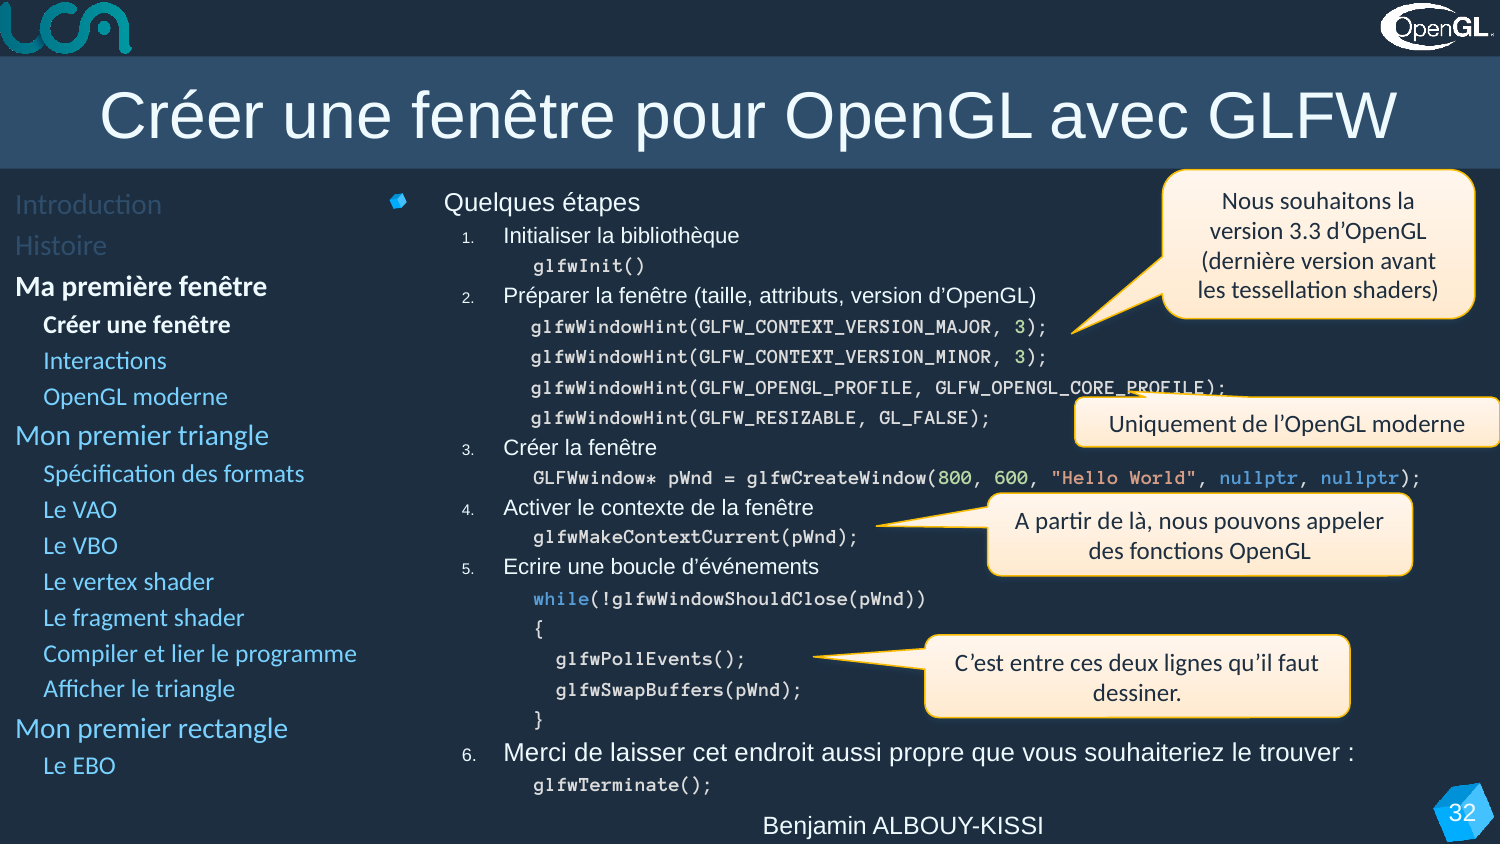

# Créer une fenêtre pour OpenGL avec GLFW
Nous souhaitons la version 3.3 d’OpenGL (dernière version avant les tessellation shaders)
Introduction
Histoire
Ma première fenêtre
Créer une fenêtre
Interactions
OpenGL moderne
Mon premier triangle
Spécification des formats
Le VAO
Le VBO
Le vertex shader
Le fragment shader
Compiler et lier le programme
Afficher le triangle
Mon premier rectangle
Le EBO

Quelques étapes
Initialiser la bibliothèque
glfwInit()
Préparer la fenêtre (taille, attributs, version d’OpenGL)
glfwWindowHint(GLFW_CONTEXT_VERSION_MAJOR, 3);
glfwWindowHint(GLFW_CONTEXT_VERSION_MINOR, 3);
glfwWindowHint(GLFW_OPENGL_PROFILE, GLFW_OPENGL_CORE_PROFILE);
glfwWindowHint(GLFW_RESIZABLE, GL_FALSE);
Créer la fenêtre
GLFWwindow* pWnd = glfwCreateWindow(800, 600, "Hello World", nullptr, nullptr);
Activer le contexte de la fenêtre
glfwMakeContextCurrent(pWnd);
Ecrire une boucle d’événements
while(!glfwWindowShouldClose(pWnd))
{
  glfwPollEvents();
  glfwSwapBuffers(pWnd);
}
Merci de laisser cet endroit aussi propre que vous souhaiteriez le trouver :
glfwTerminate();
Uniquement de l’OpenGL moderne
A partir de là, nous pouvons appeler des fonctions OpenGL
C’est entre ces deux lignes qu’il faut dessiner.
32
Benjamin ALBOUY-KISSI